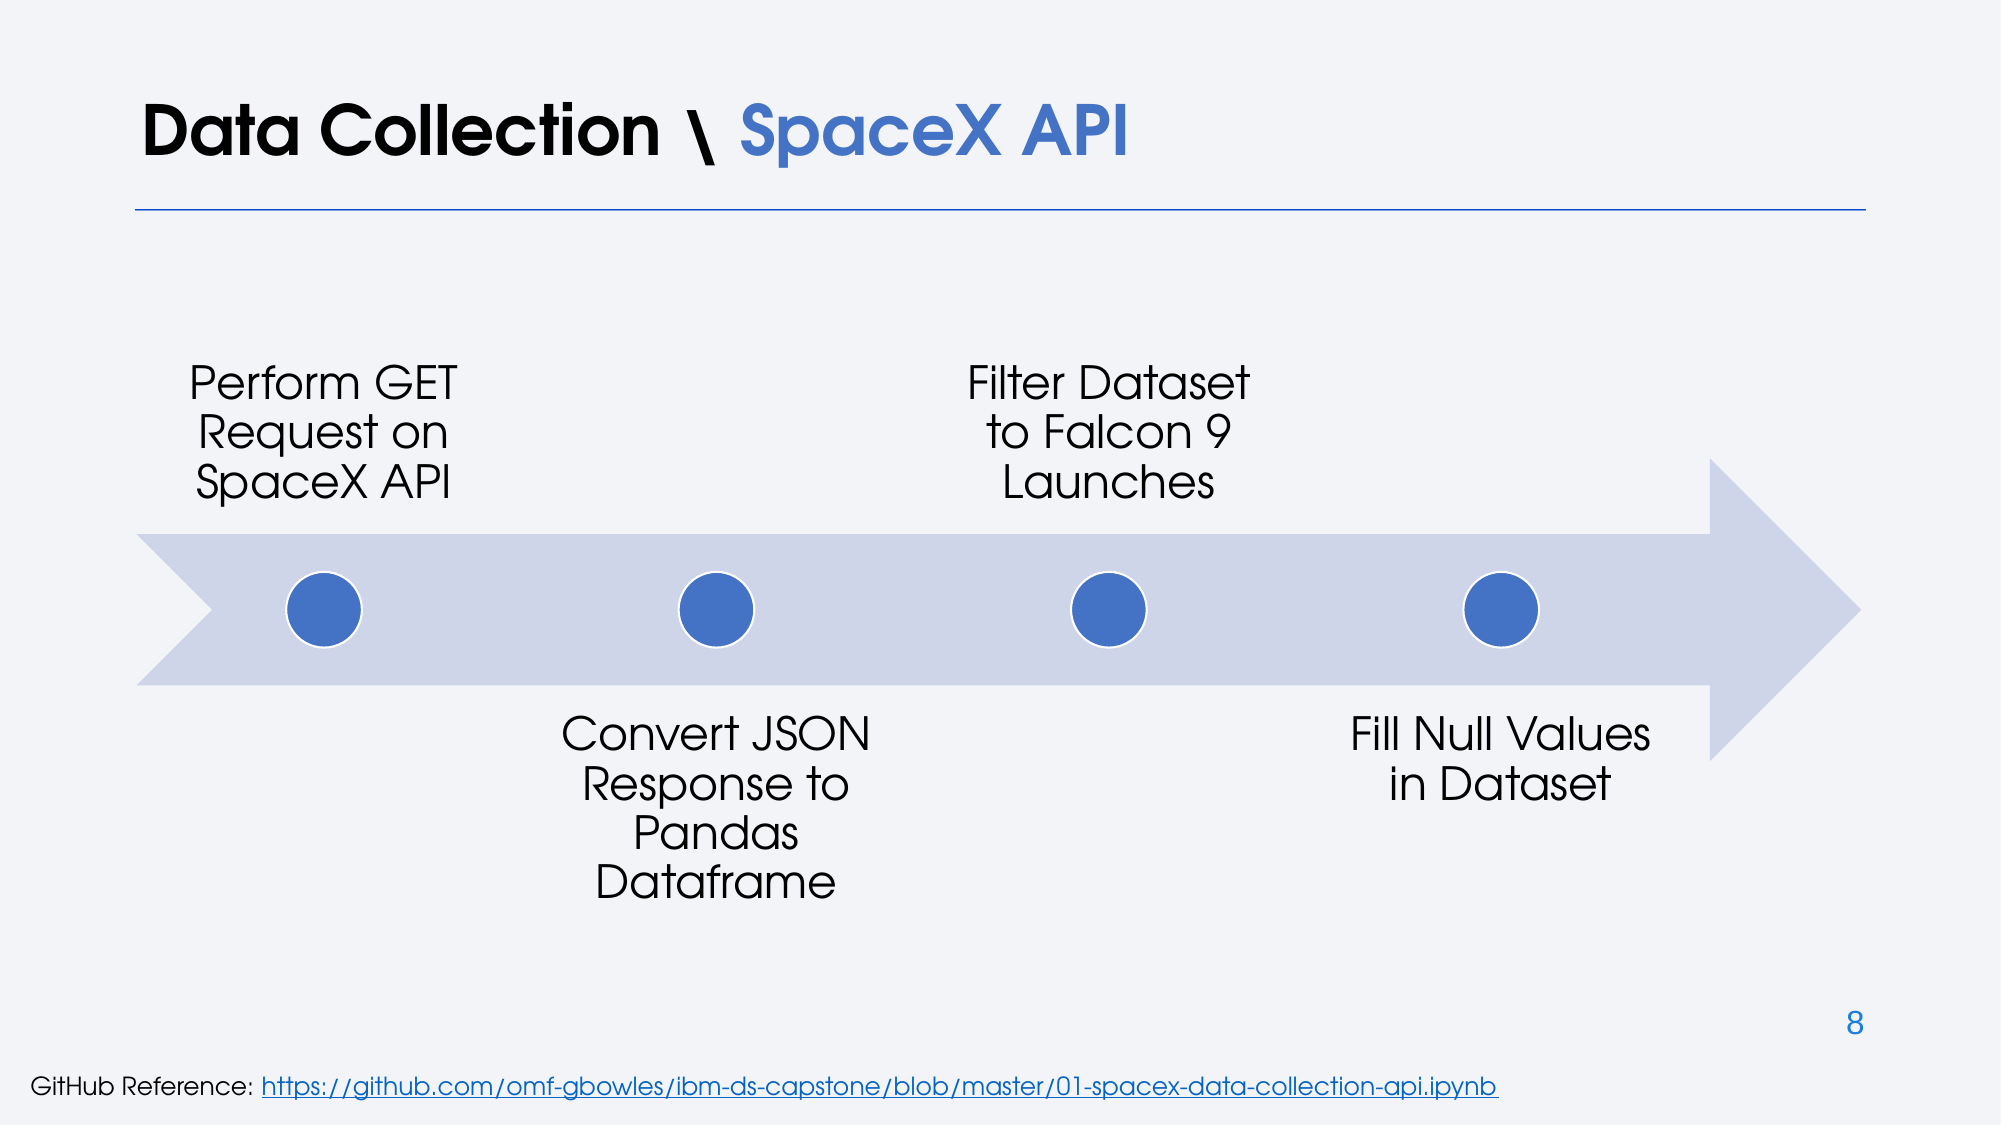

Data Collection \ SpaceX API
Perform GET Request on SpaceX API
Convert JSON Response to Pandas Dataframe
Filter Dataset to Falcon 9 Launches
Fill Null Values in Dataset
8
GitHub Reference: https://github.com/omf-gbowles/ibm-ds-capstone/blob/master/01-spacex-data-collection-api.ipynb